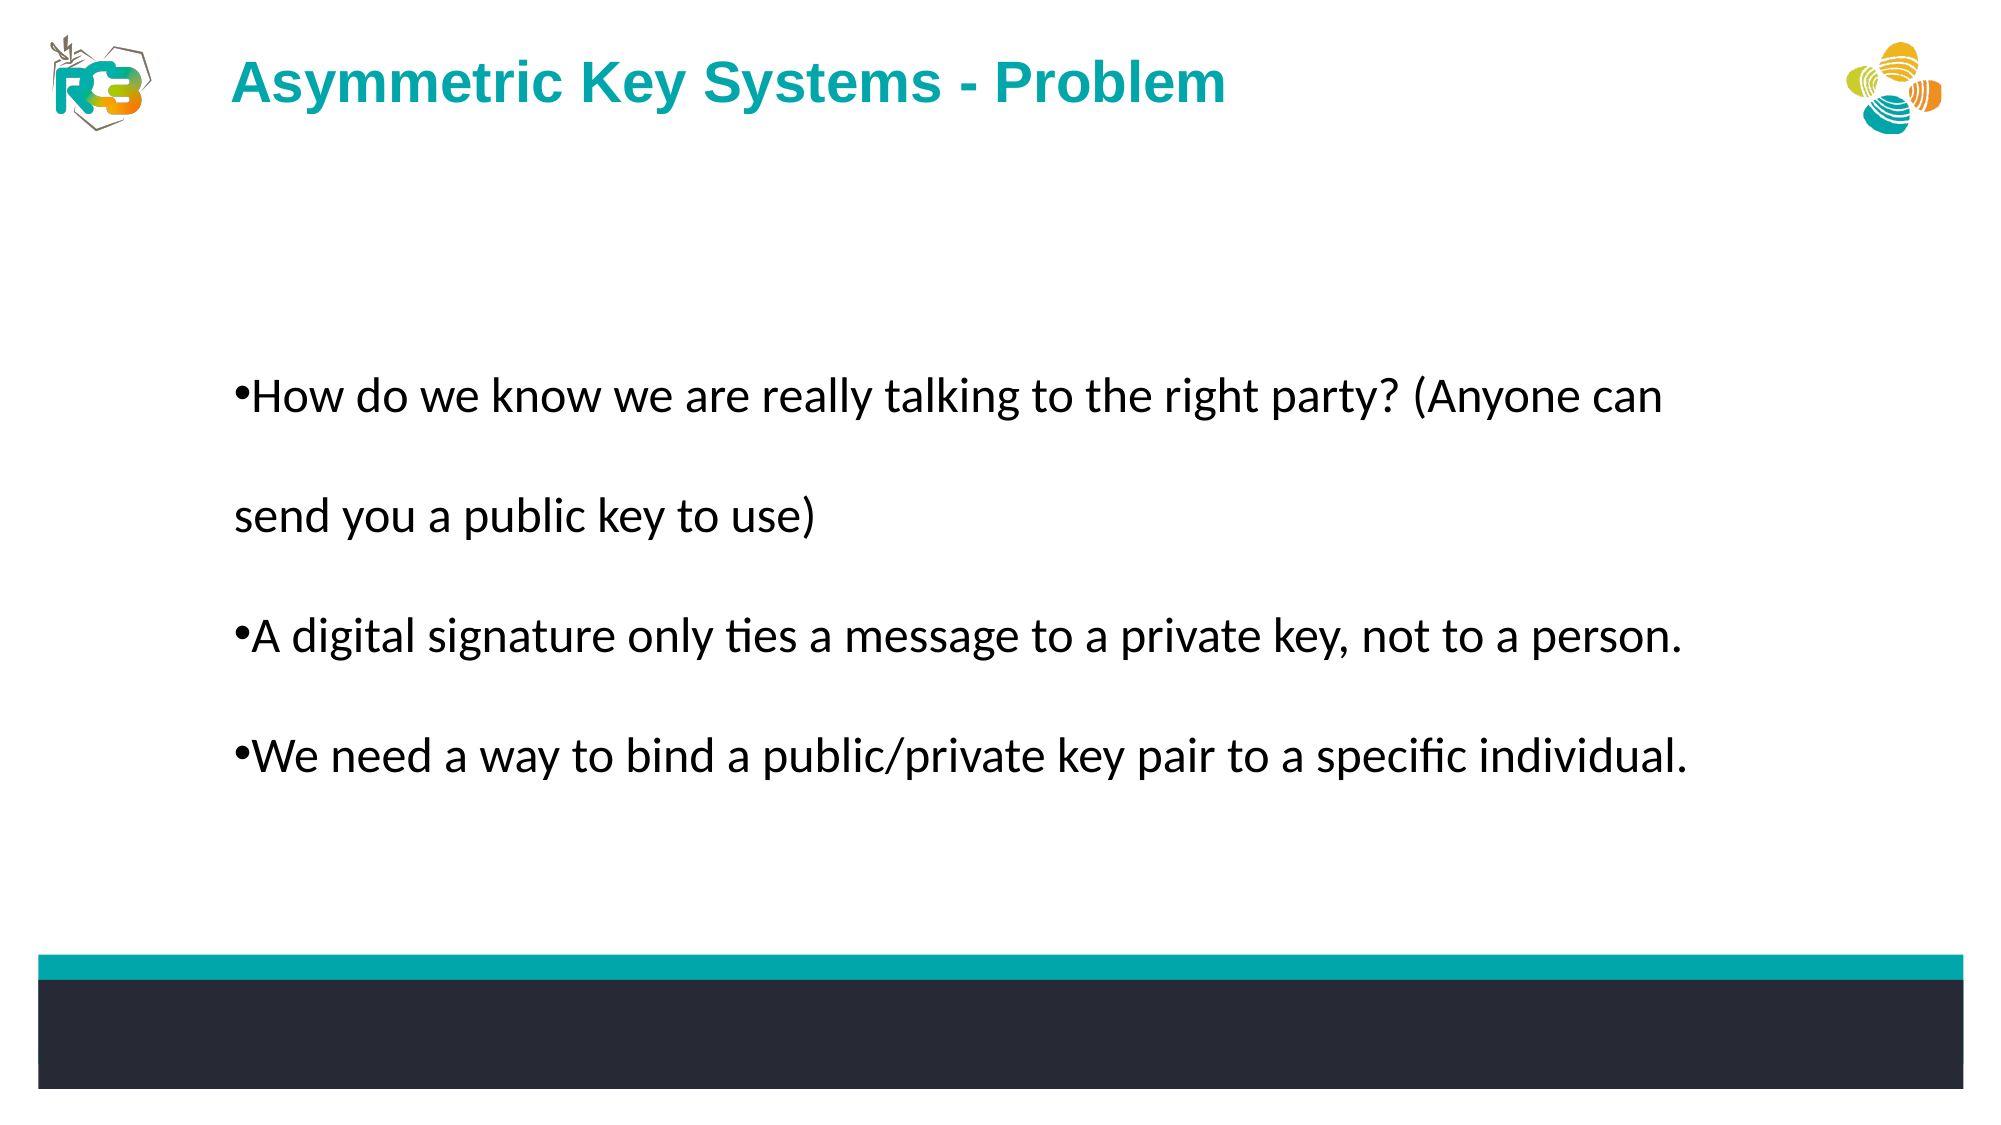

Asymmetric Key Systems - Problem
How do we know we are really talking to the right party? (Anyone can send you a public key to use)
A digital signature only ties a message to a private key, not to a person.
We need a way to bind a public/private key pair to a specific individual.